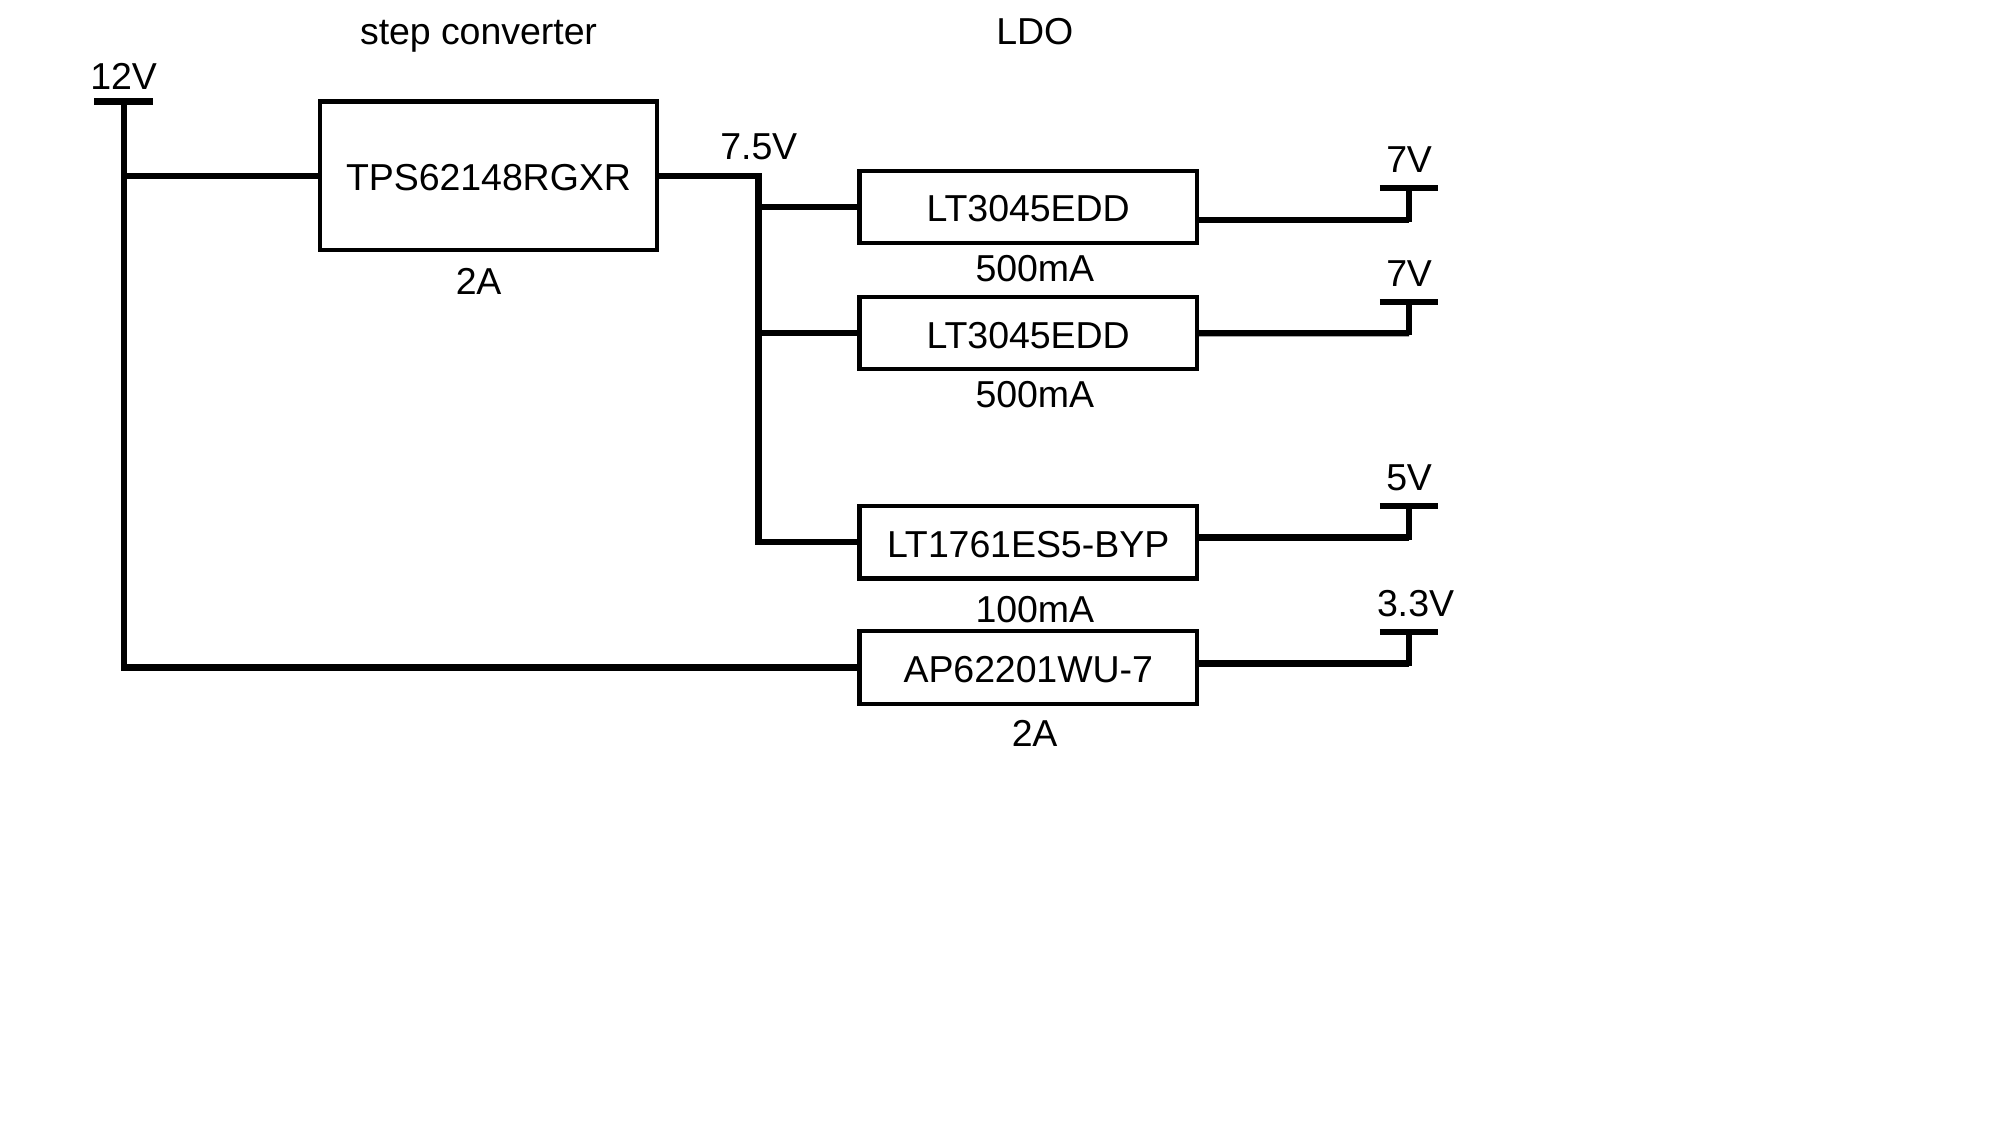

step converter
LDO
12V
TPS62148RGXR
7.5V
7V
LT3045EDD
500mA
7V
2A
LT3045EDD
500mA
5V
LT1761ES5-BYP
3.3V
100mA
AP62201WU-7
2A